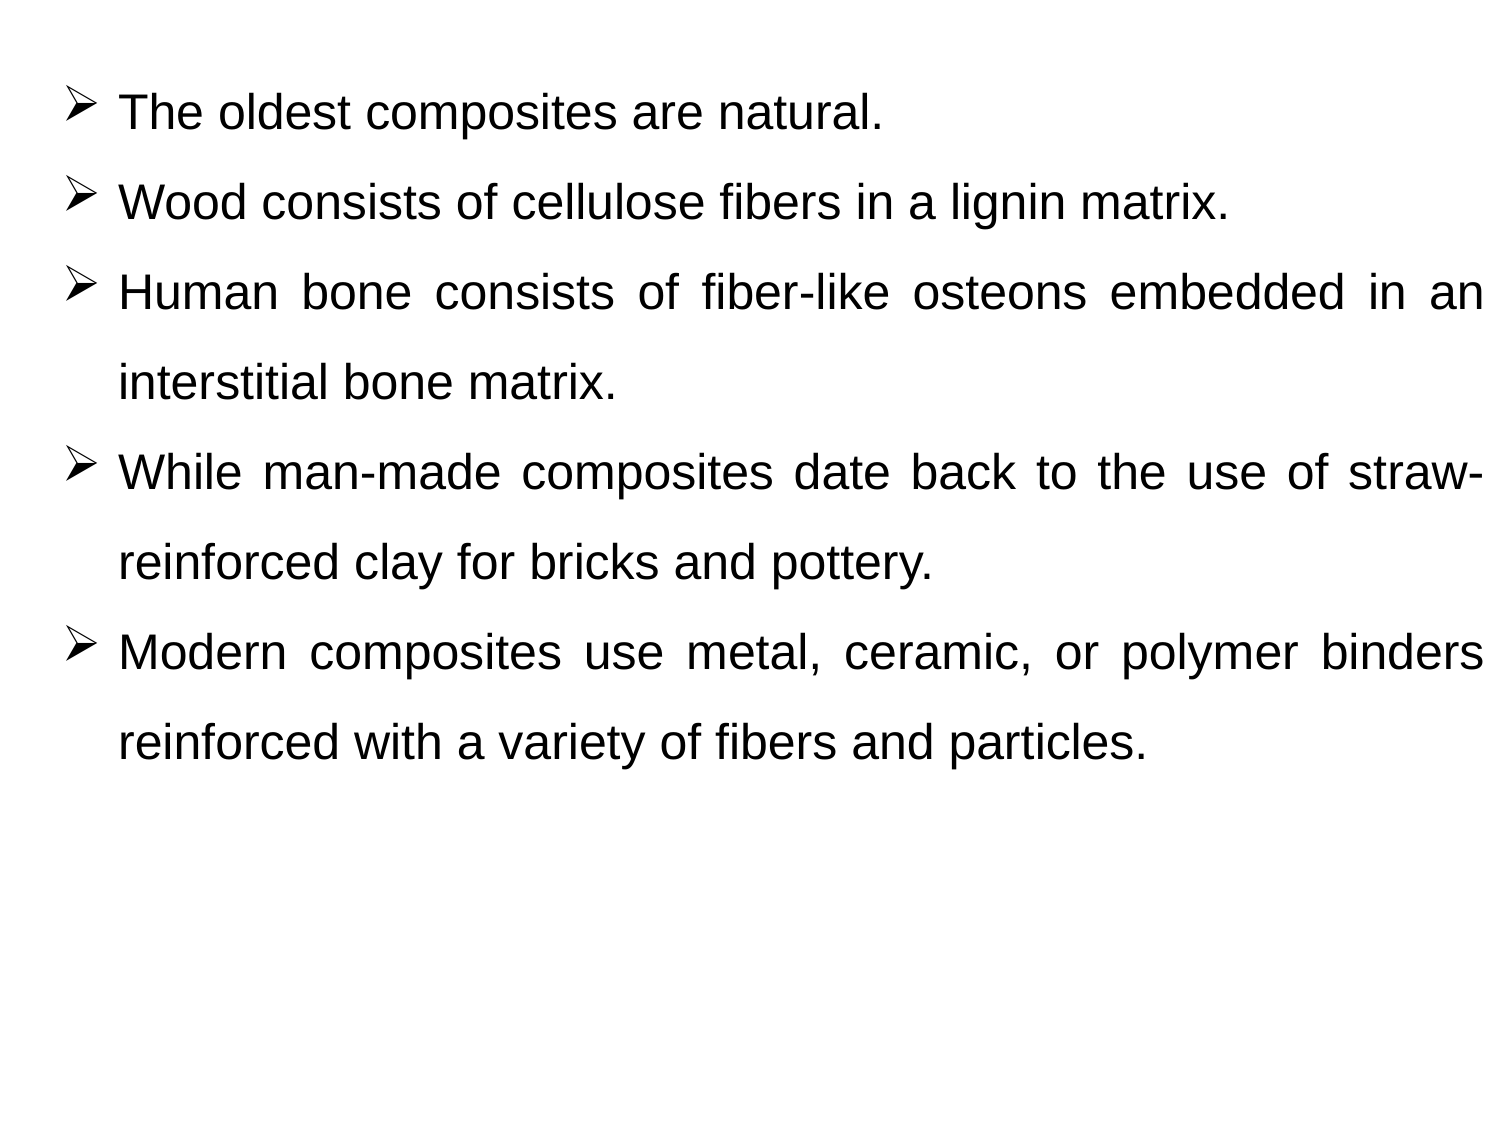

The oldest composites are natural.
Wood consists of cellulose fibers in a lignin matrix.
Human bone consists of fiber-like osteons embedded in an interstitial bone matrix.
While man-made composites date back to the use of straw-reinforced clay for bricks and pottery.
Modern composites use metal, ceramic, or polymer binders reinforced with a variety of fibers and particles.